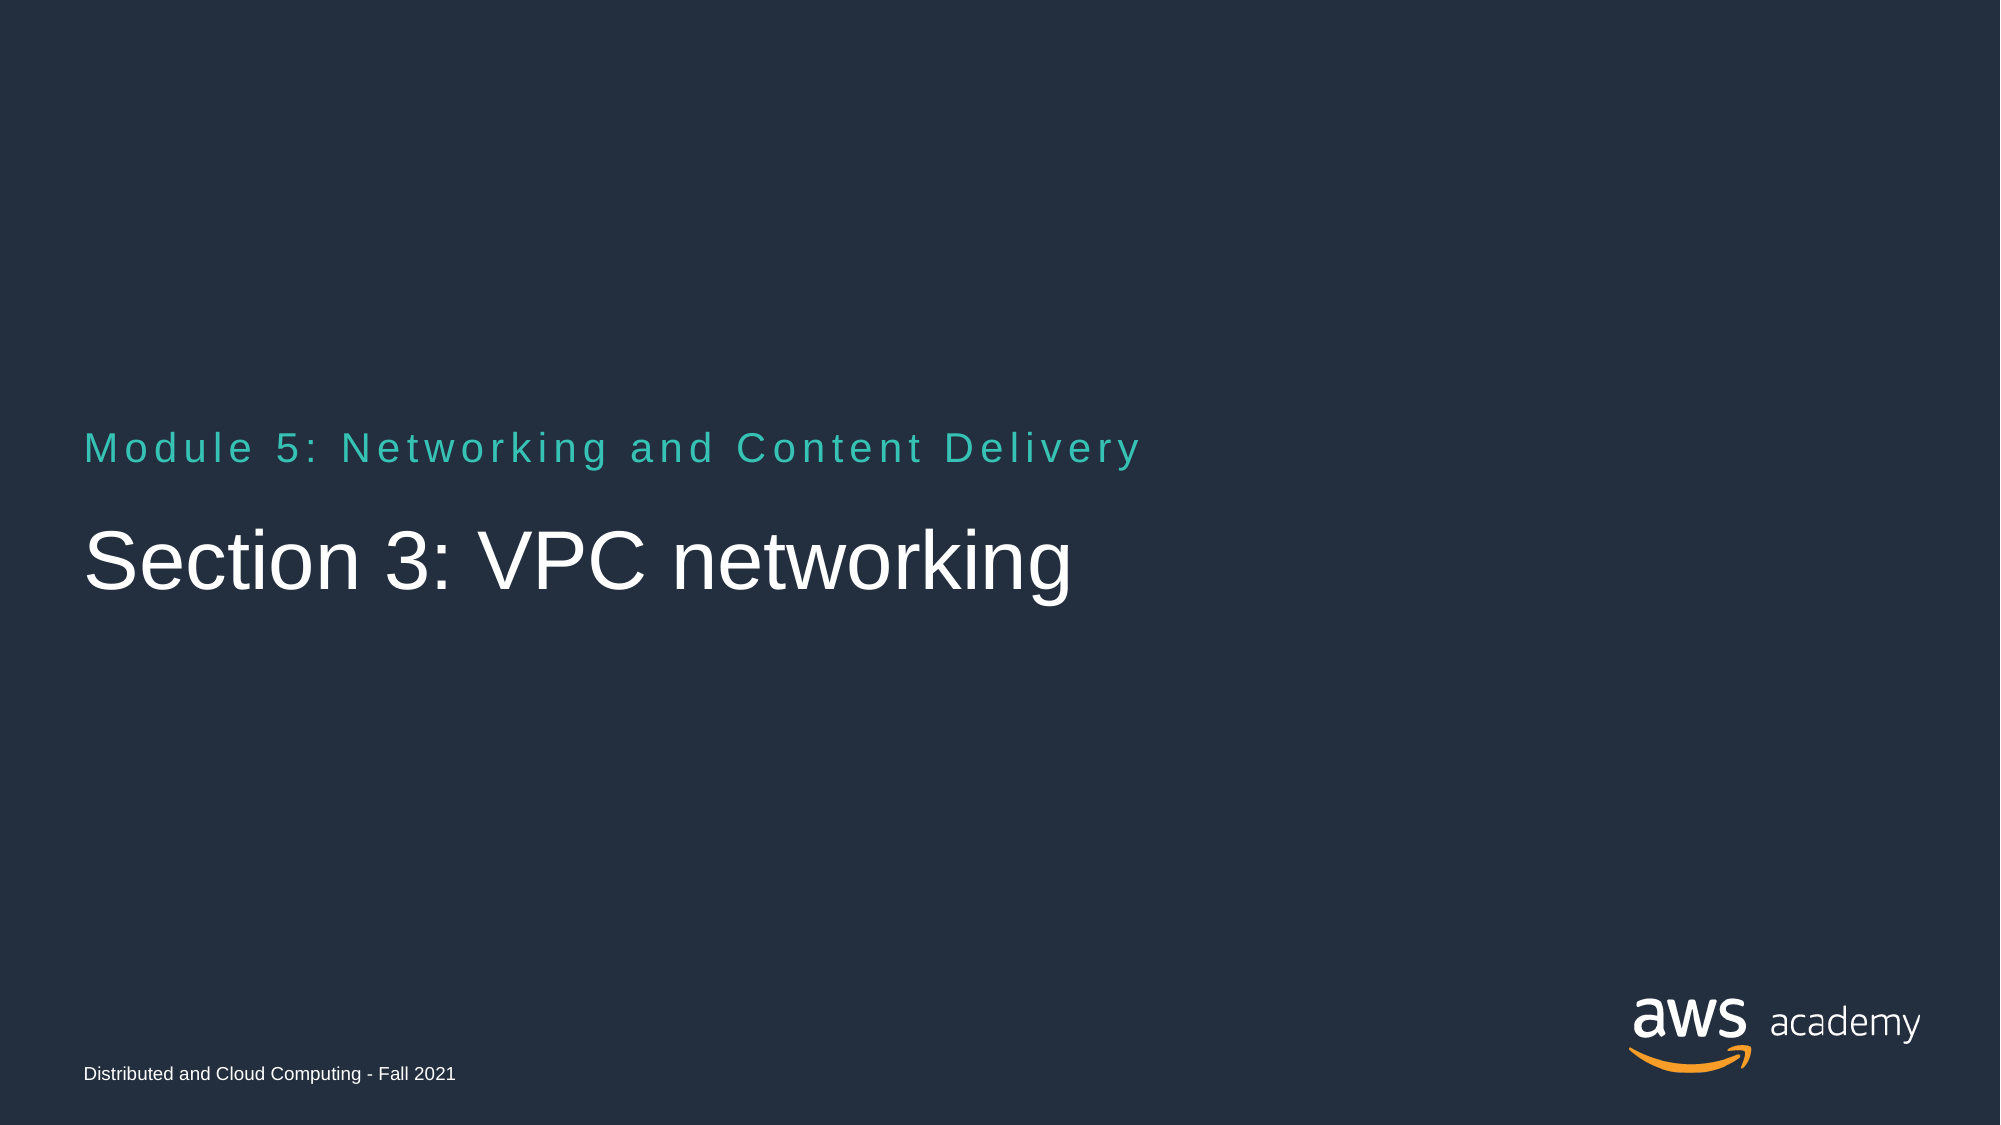

Module 5: Networking and Content Delivery
# Section 3: VPC networking
Distributed and Cloud Computing - Fall 2021